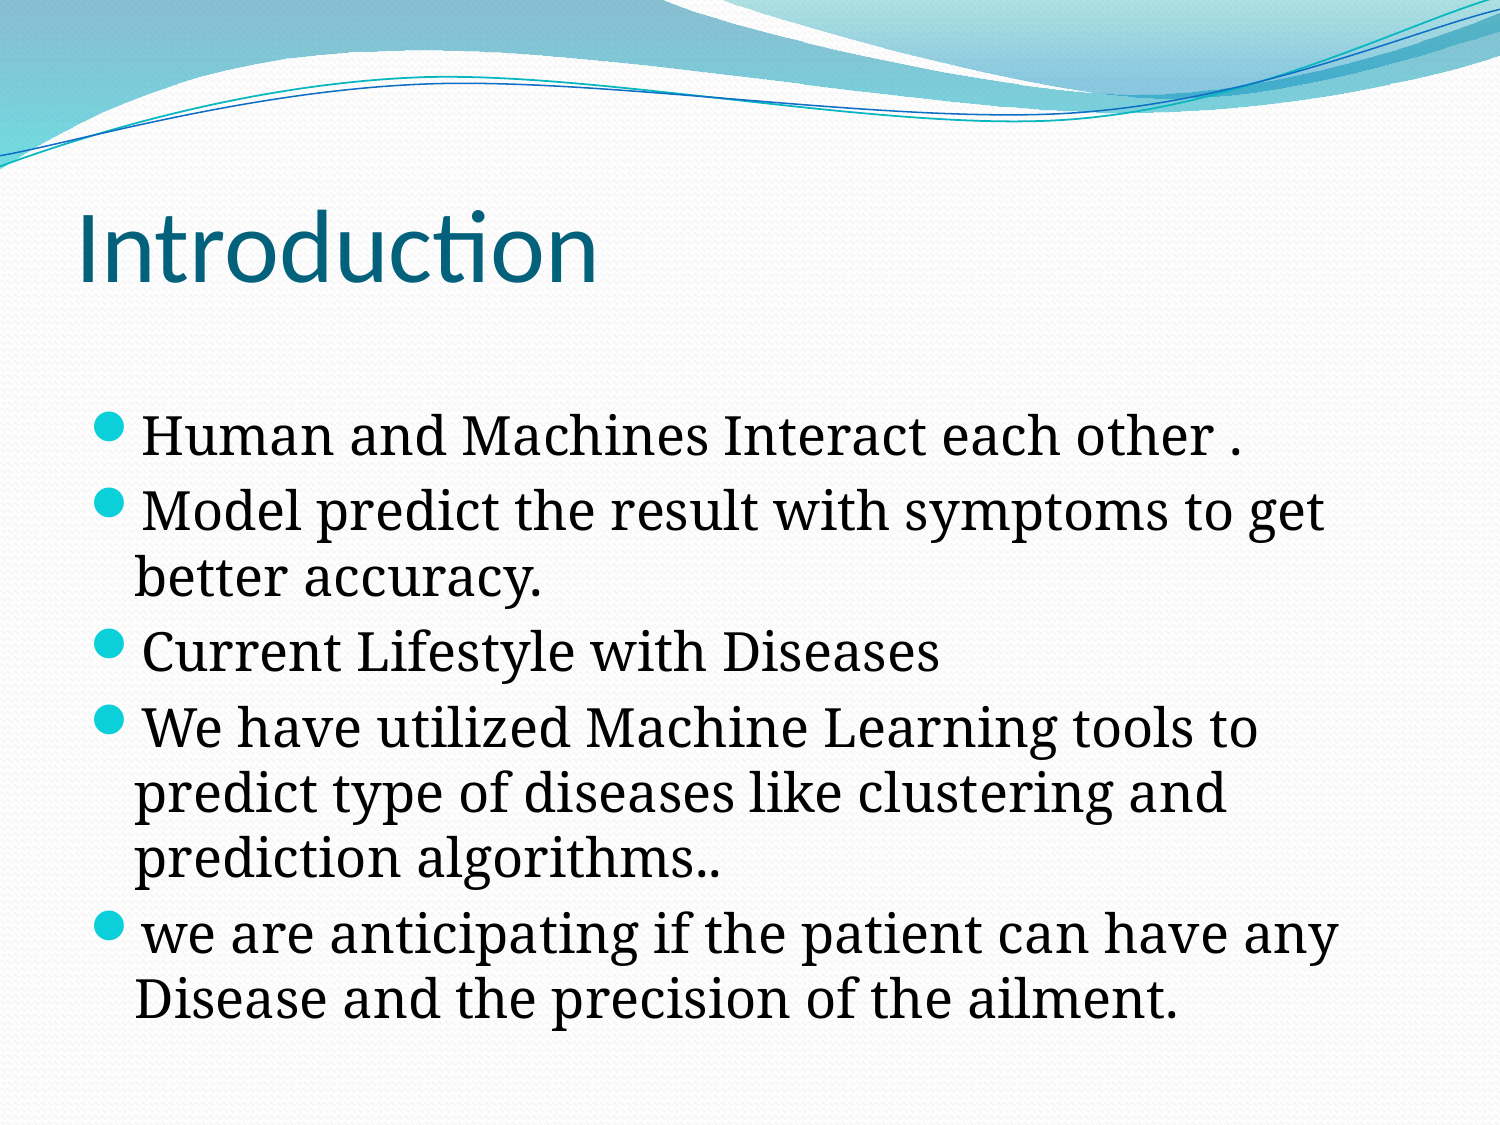

# Introduction

Human and Machines Interact each other .
Model predict the result with symptoms to get better accuracy.
Current Lifestyle with Diseases
We have utilized Machine Learning tools to predict type of diseases like clustering and prediction algorithms..
we are anticipating if the patient can have any Disease and the precision of the ailment.